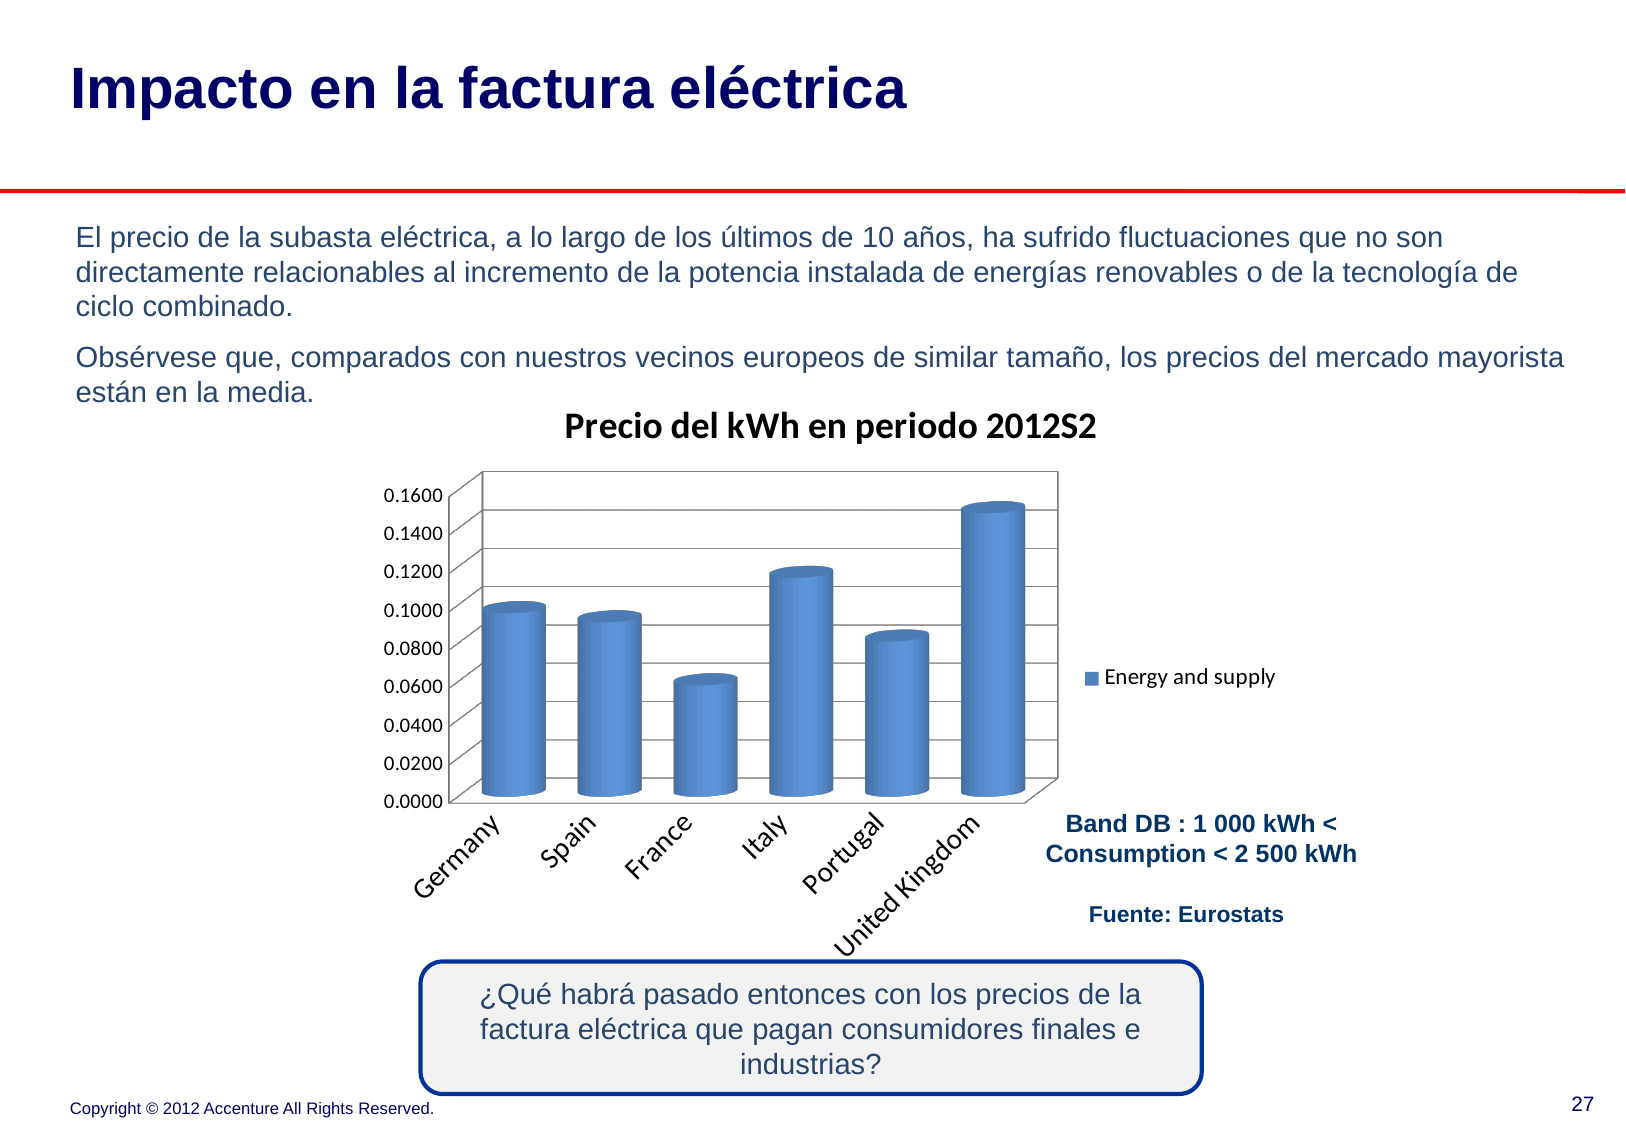

# Impacto en la factura eléctrica
El precio de la subasta eléctrica, a lo largo de los últimos de 10 años, ha sufrido fluctuaciones que no son directamente relacionables al incremento de la potencia instalada de energías renovables o de la tecnología de ciclo combinado.
Obsérvese que, comparados con nuestros vecinos europeos de similar tamaño, los precios del mercado mayorista están en la media.

[unsupported chart]

Band DB : 1 000 kWh < Consumption < 2 500 kWh
Fuente: Eurostats
¿Qué habrá pasado entonces con los precios de la factura eléctrica que pagan consumidores finales e industrias?